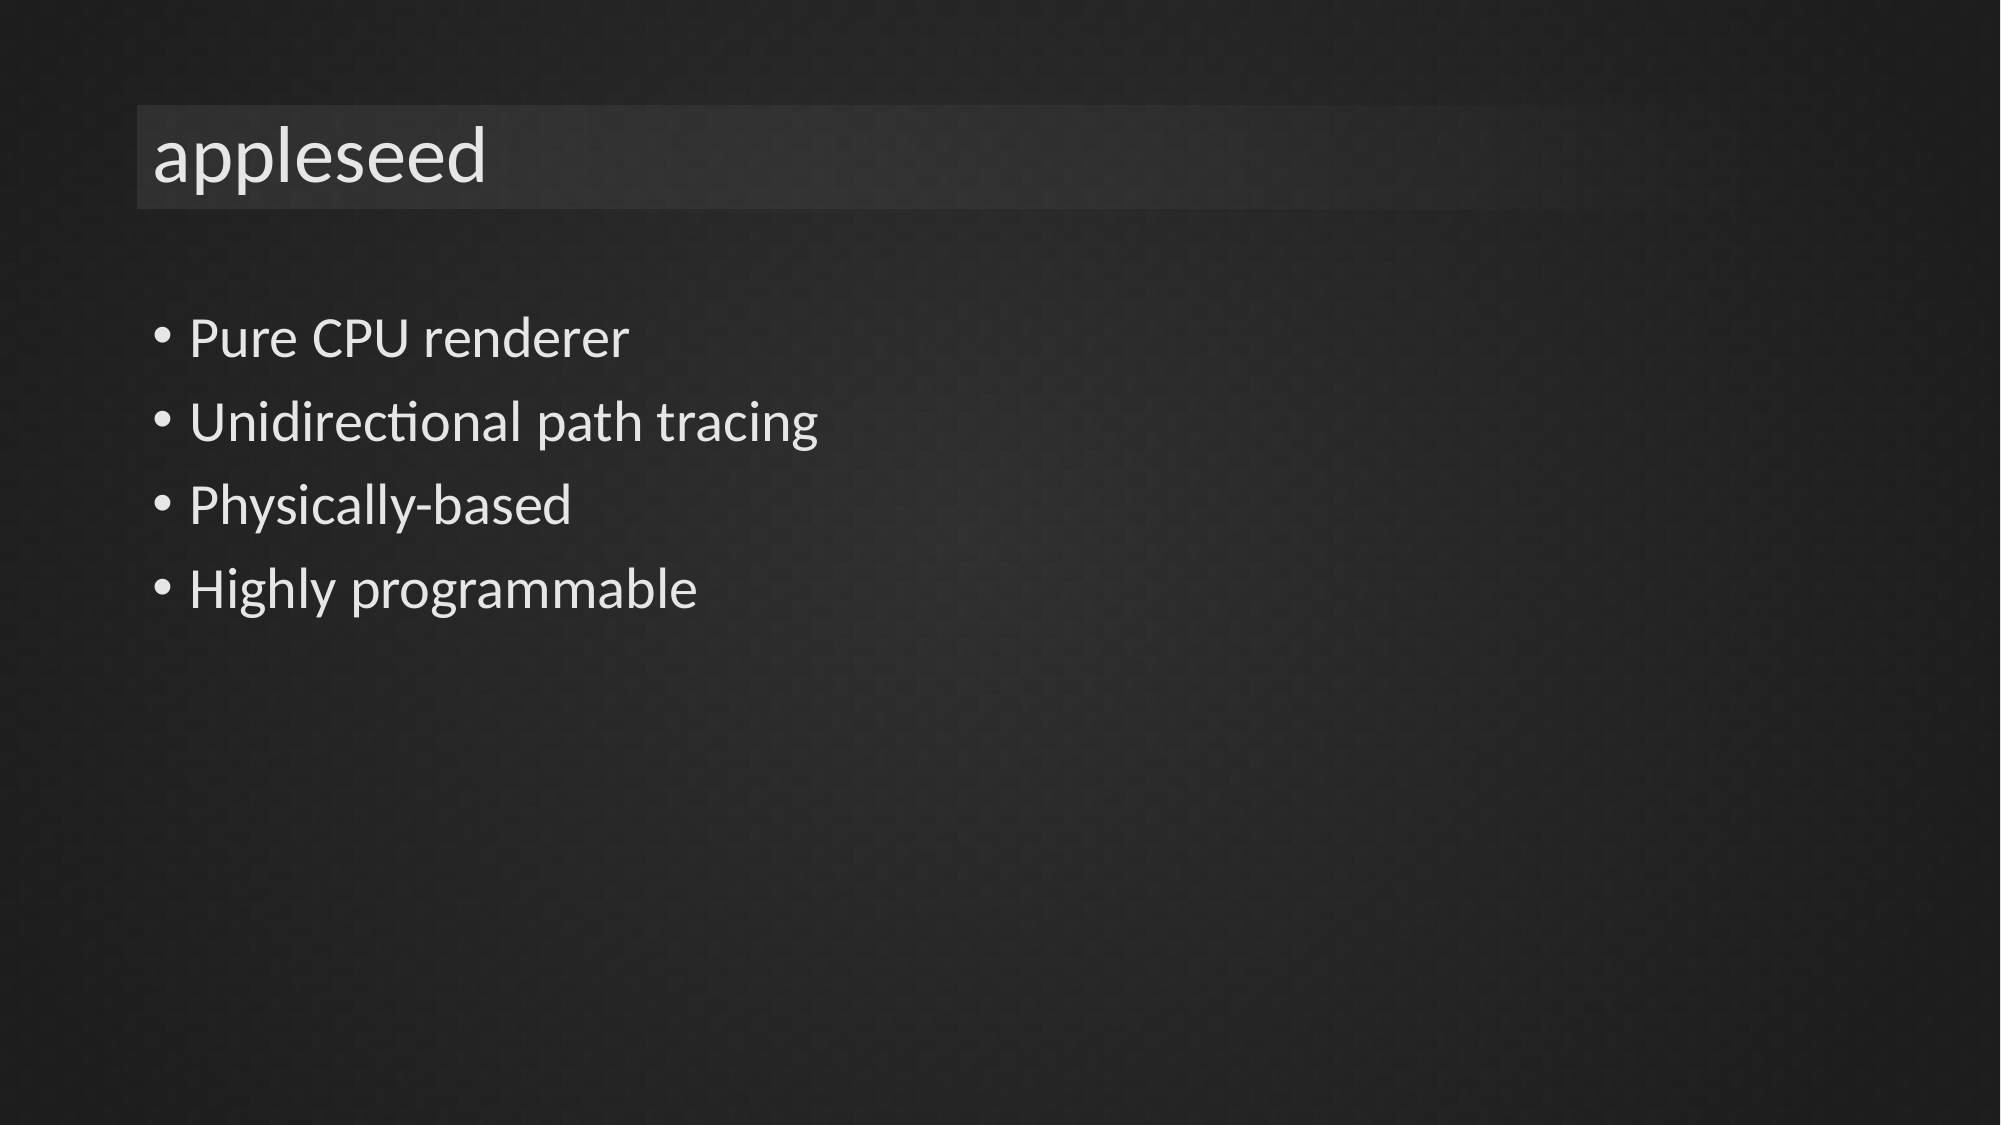

# appleseed
Pure CPU renderer
Unidirectional path tracing
Physically-based
Highly programmable